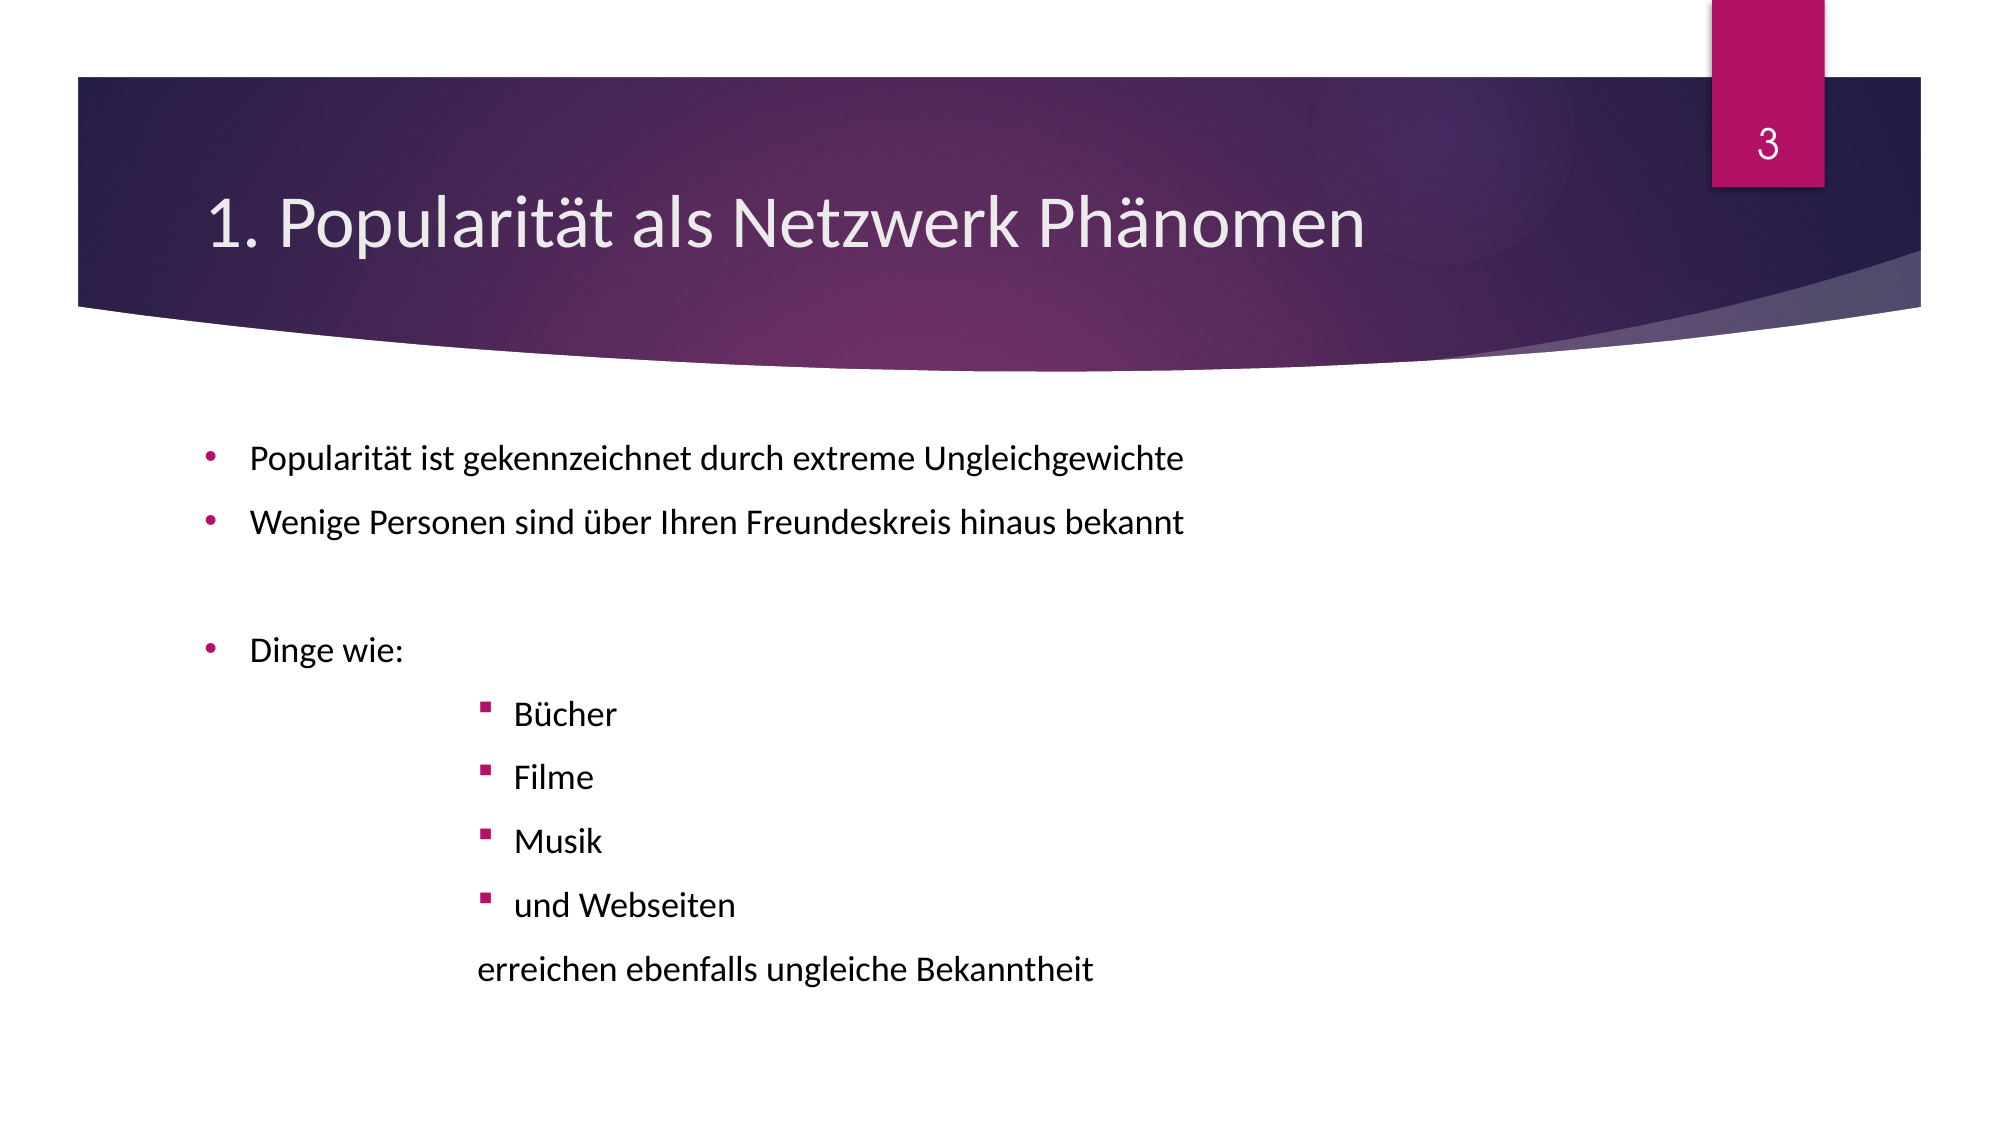

# 1. Popularität als Netzwerk Phänomen
Popularität ist gekennzeichnet durch extreme Ungleichgewichte
Wenige Personen sind über Ihren Freundeskreis hinaus bekannt

Dinge wie:
Bücher
Filme
Musik
und Webseiten
erreichen ebenfalls ungleiche Bekanntheit